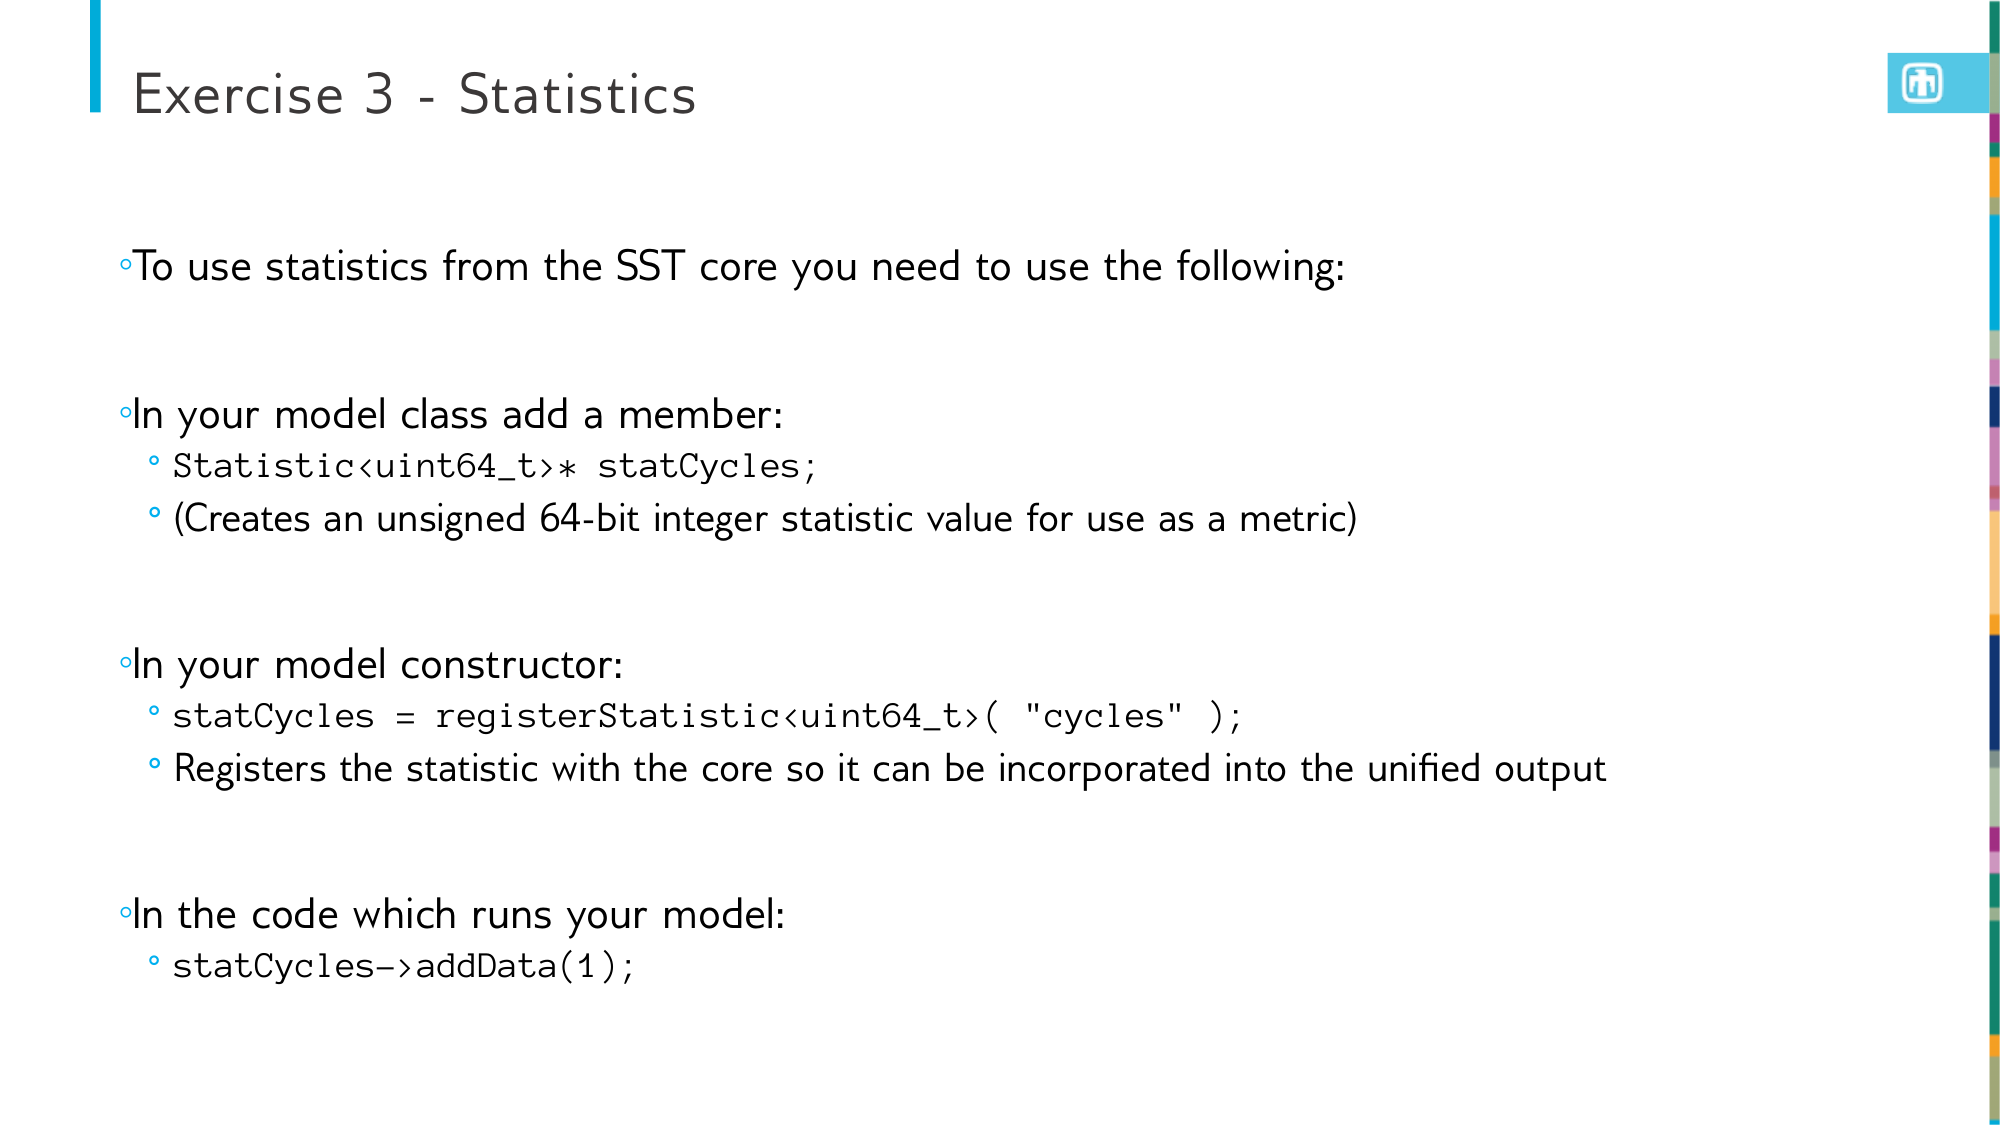

# Exercise 3 - Statistics
To use statistics from the SST core you need to use the following:

In your model class add a member:
Statistic<uint64_t>* statCycles;
(Creates an unsigned 64-bit integer statistic value for use as a metric)

In your model constructor:
statCycles = registerStatistic<uint64_t>( "cycles" );
Registers the statistic with the core so it can be incorporated into the unified output

In the code which runs your model:
statCycles->addData(1);